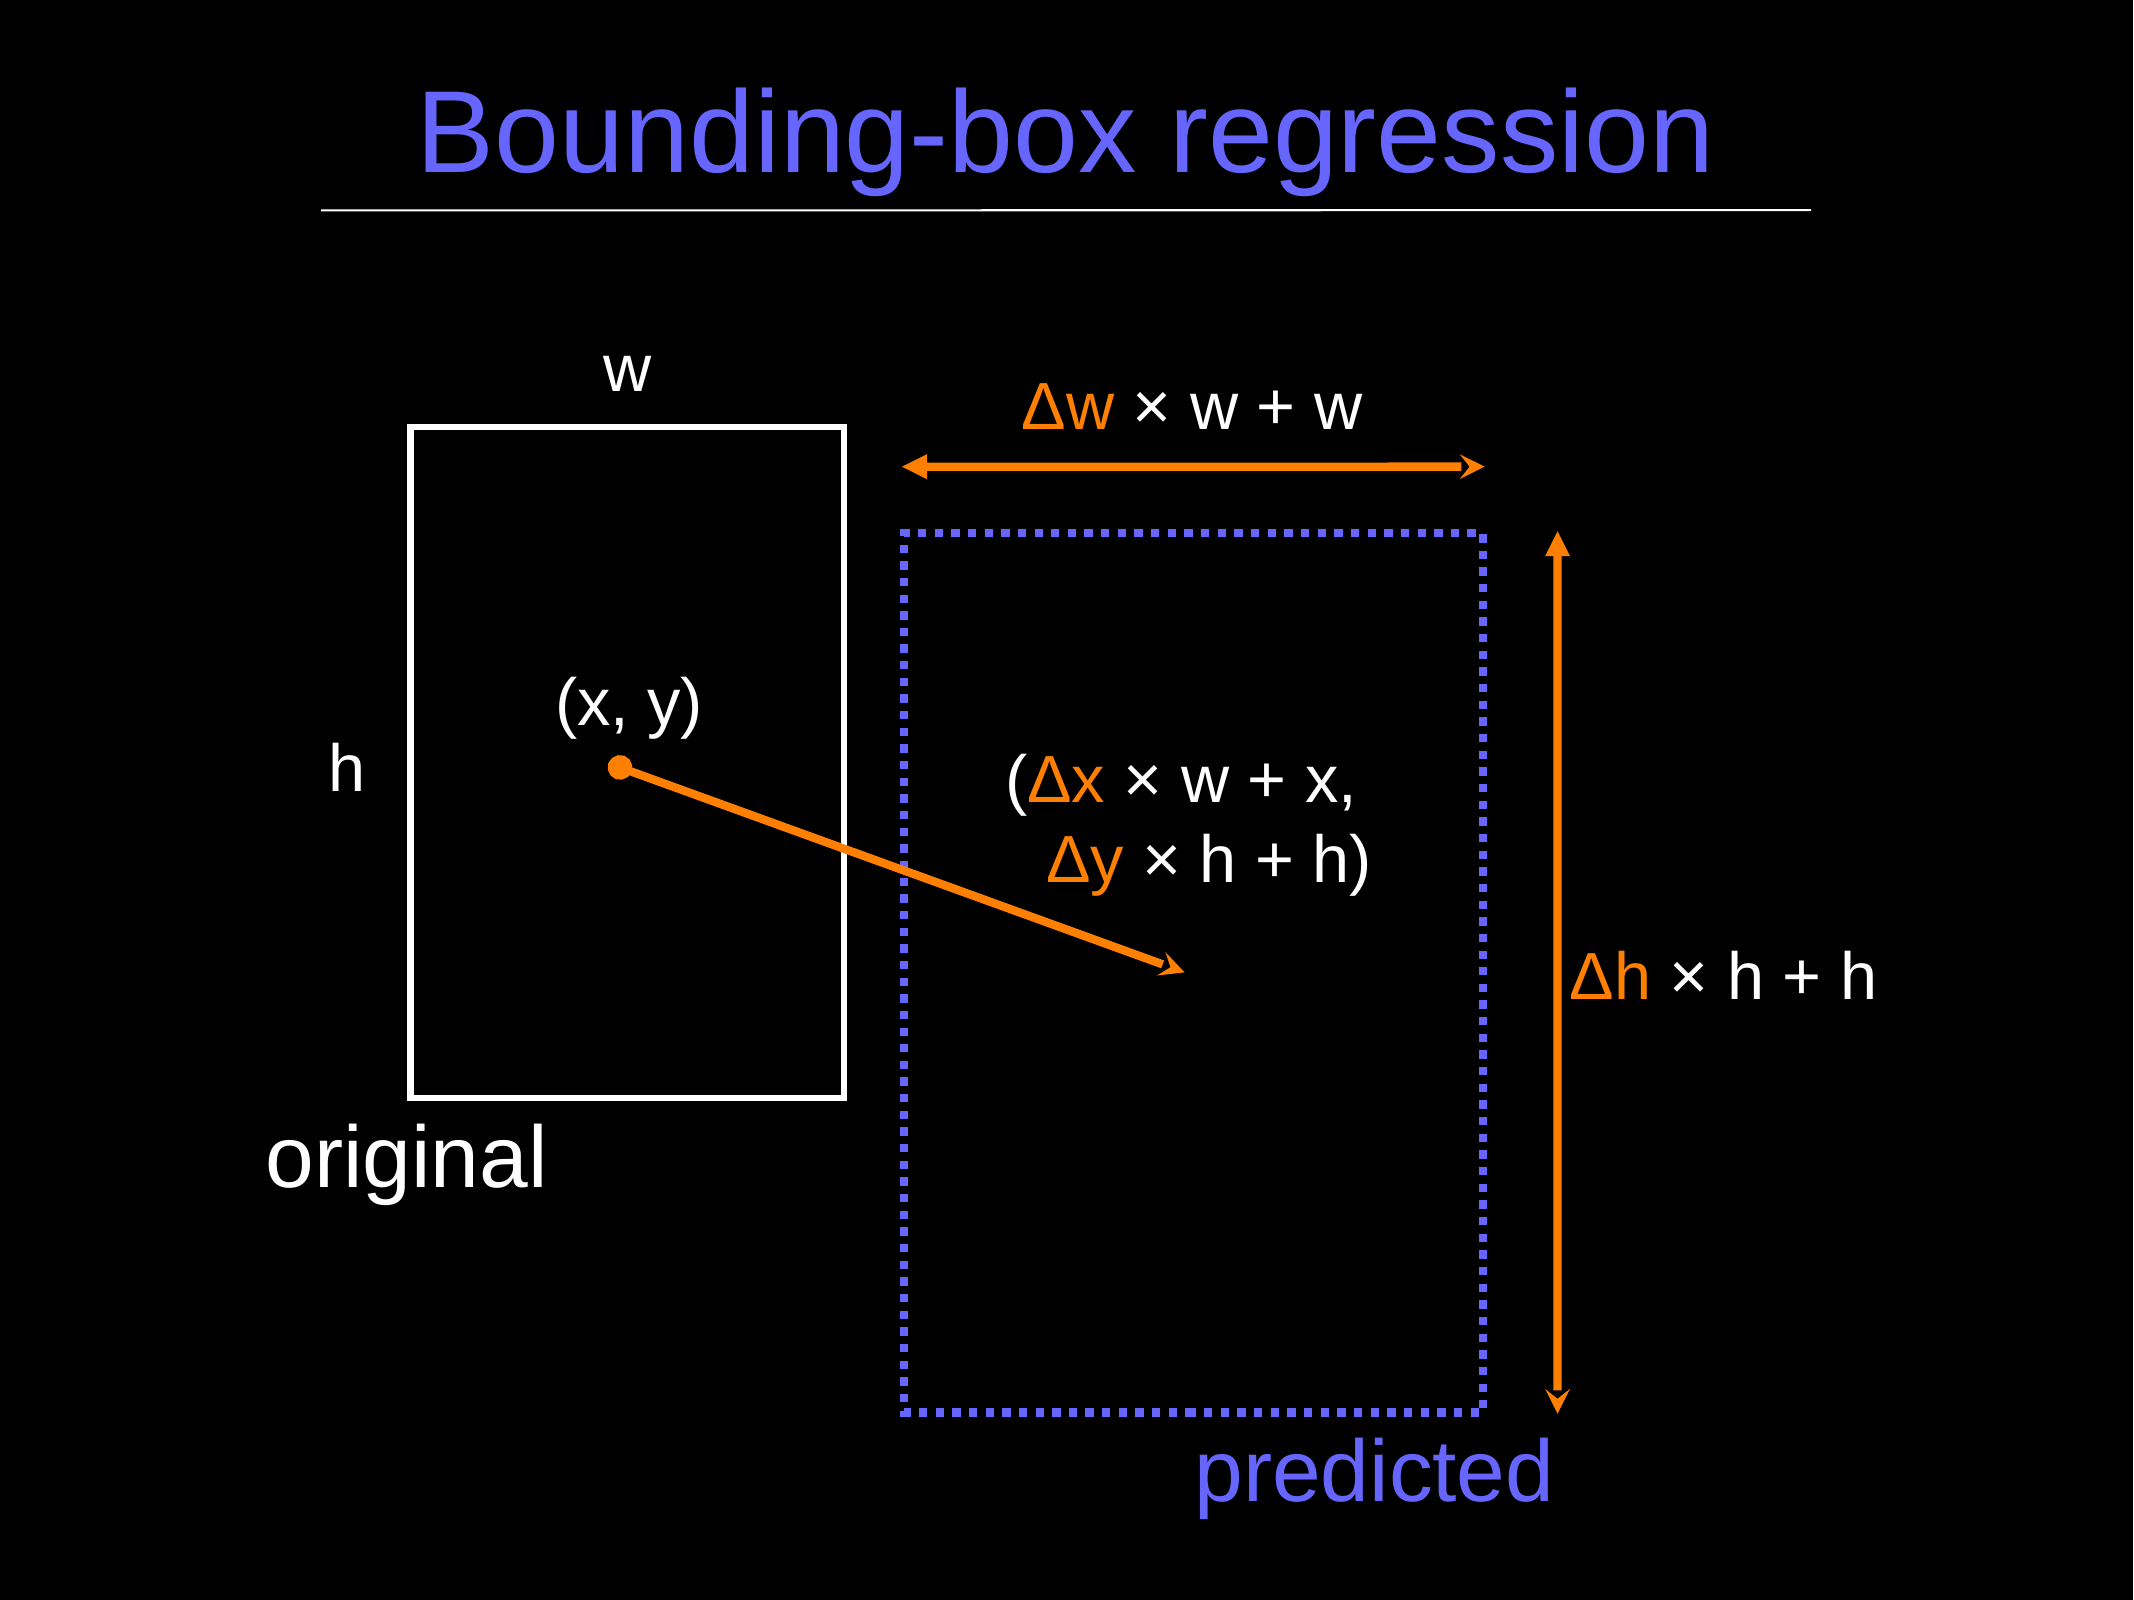

# Bounding-box regression
w
Δw × w + w

(x, y)
h
(Δx × w + x,
  Δy × h + h)

Δh × h + h
original
predicted